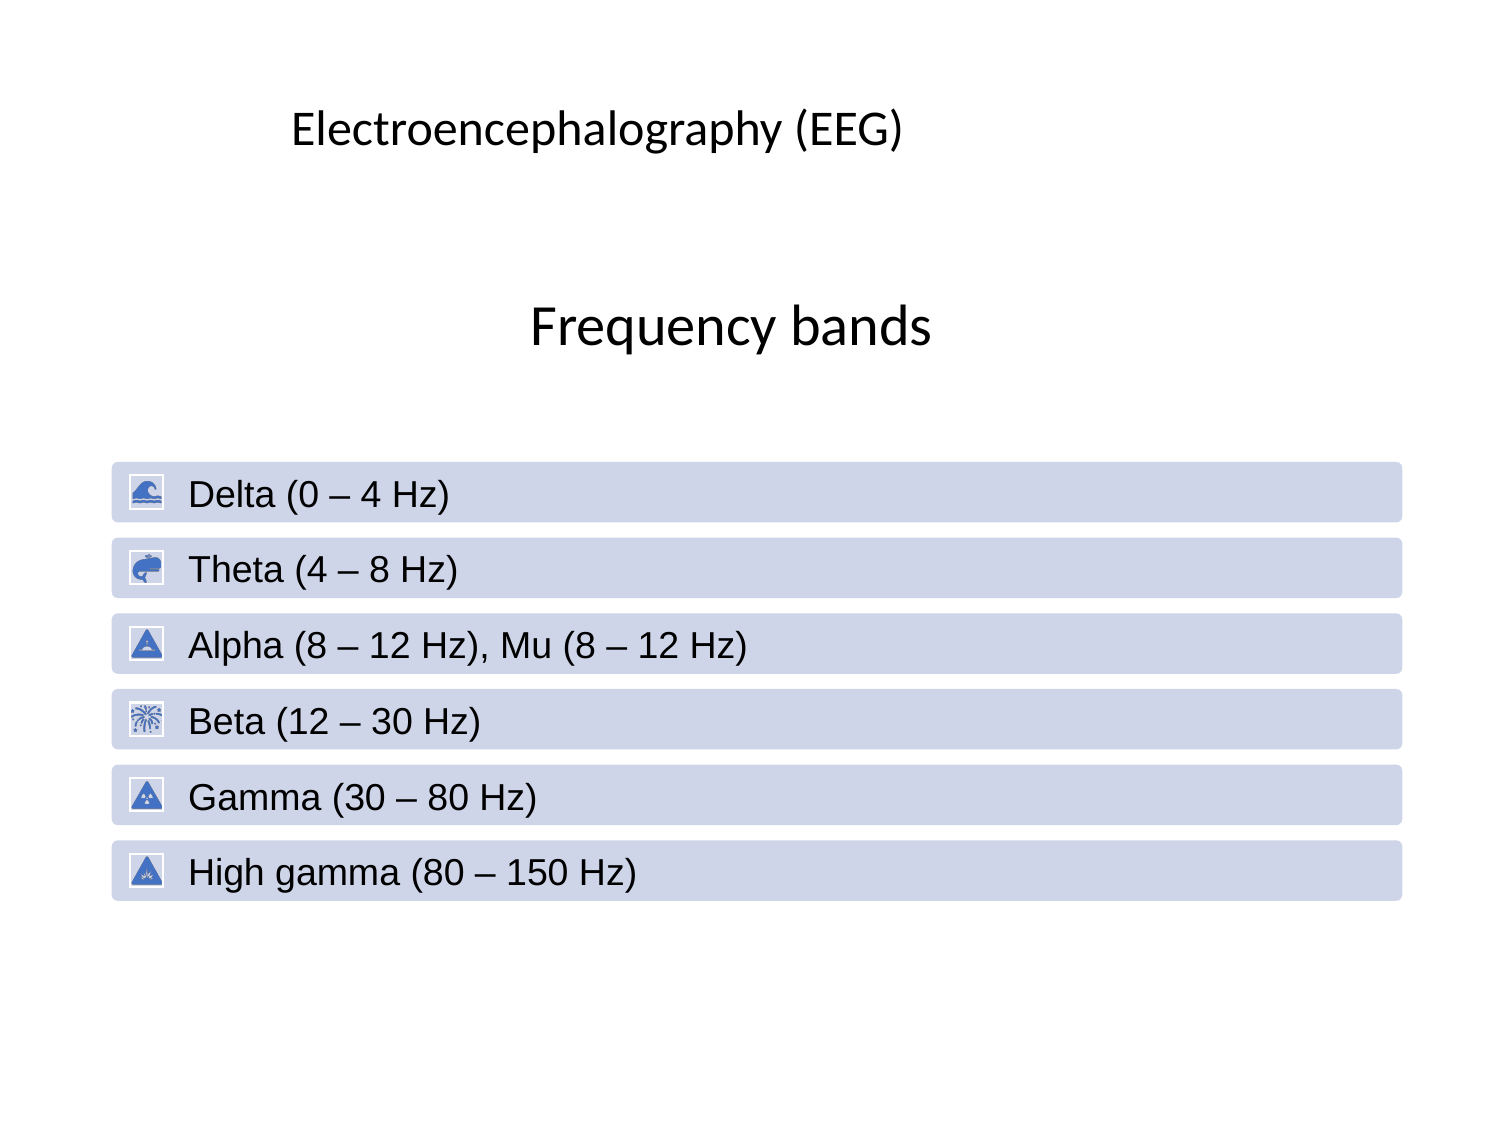

Electroencephalography (EEG)
Frequency bands
Delta (0 – 4 Hz)
Theta (4 – 8 Hz)
Alpha (8 – 12 Hz), Mu (8 – 12 Hz)
Beta (12 – 30 Hz)
Gamma (30 – 80 Hz)
High gamma (80 – 150 Hz)